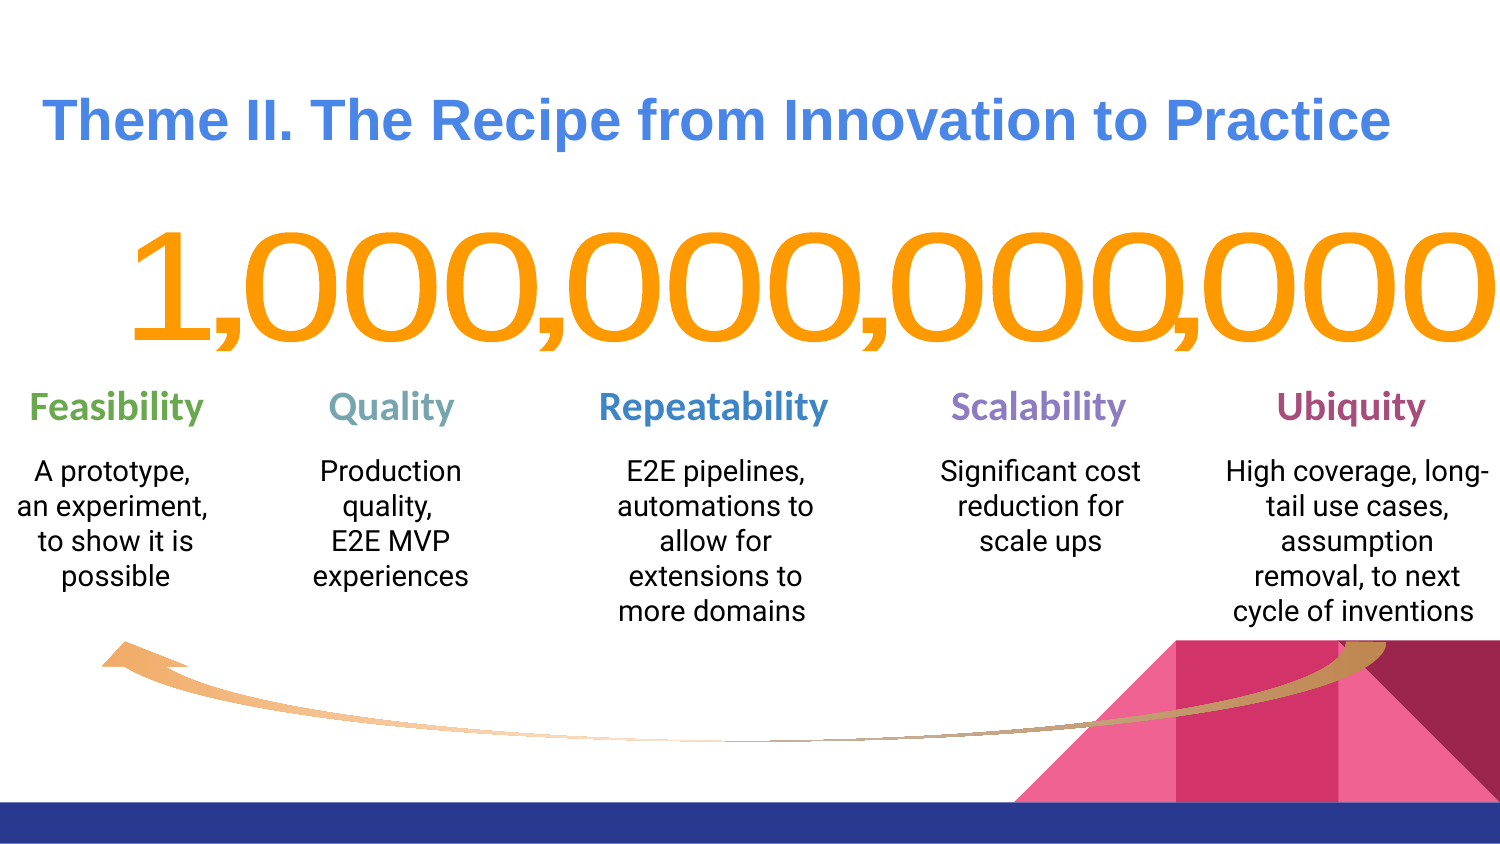

# Theme II. The Recipe from Innovation to Practice
1
0
0
0
0
0
0
0
0
0
0
0
0
,
,
,
,
Feasibility
Quality
Repeatability
Scalability
Ubiquity
A prototype,
an experiment,
to show it is possible
Production quality,
E2E MVP experiences
E2E pipelines, automations to allow for extensions to more domains
Significant cost reduction for
scale ups
High coverage, long-tail use cases, assumption removal, to next cycle of inventions